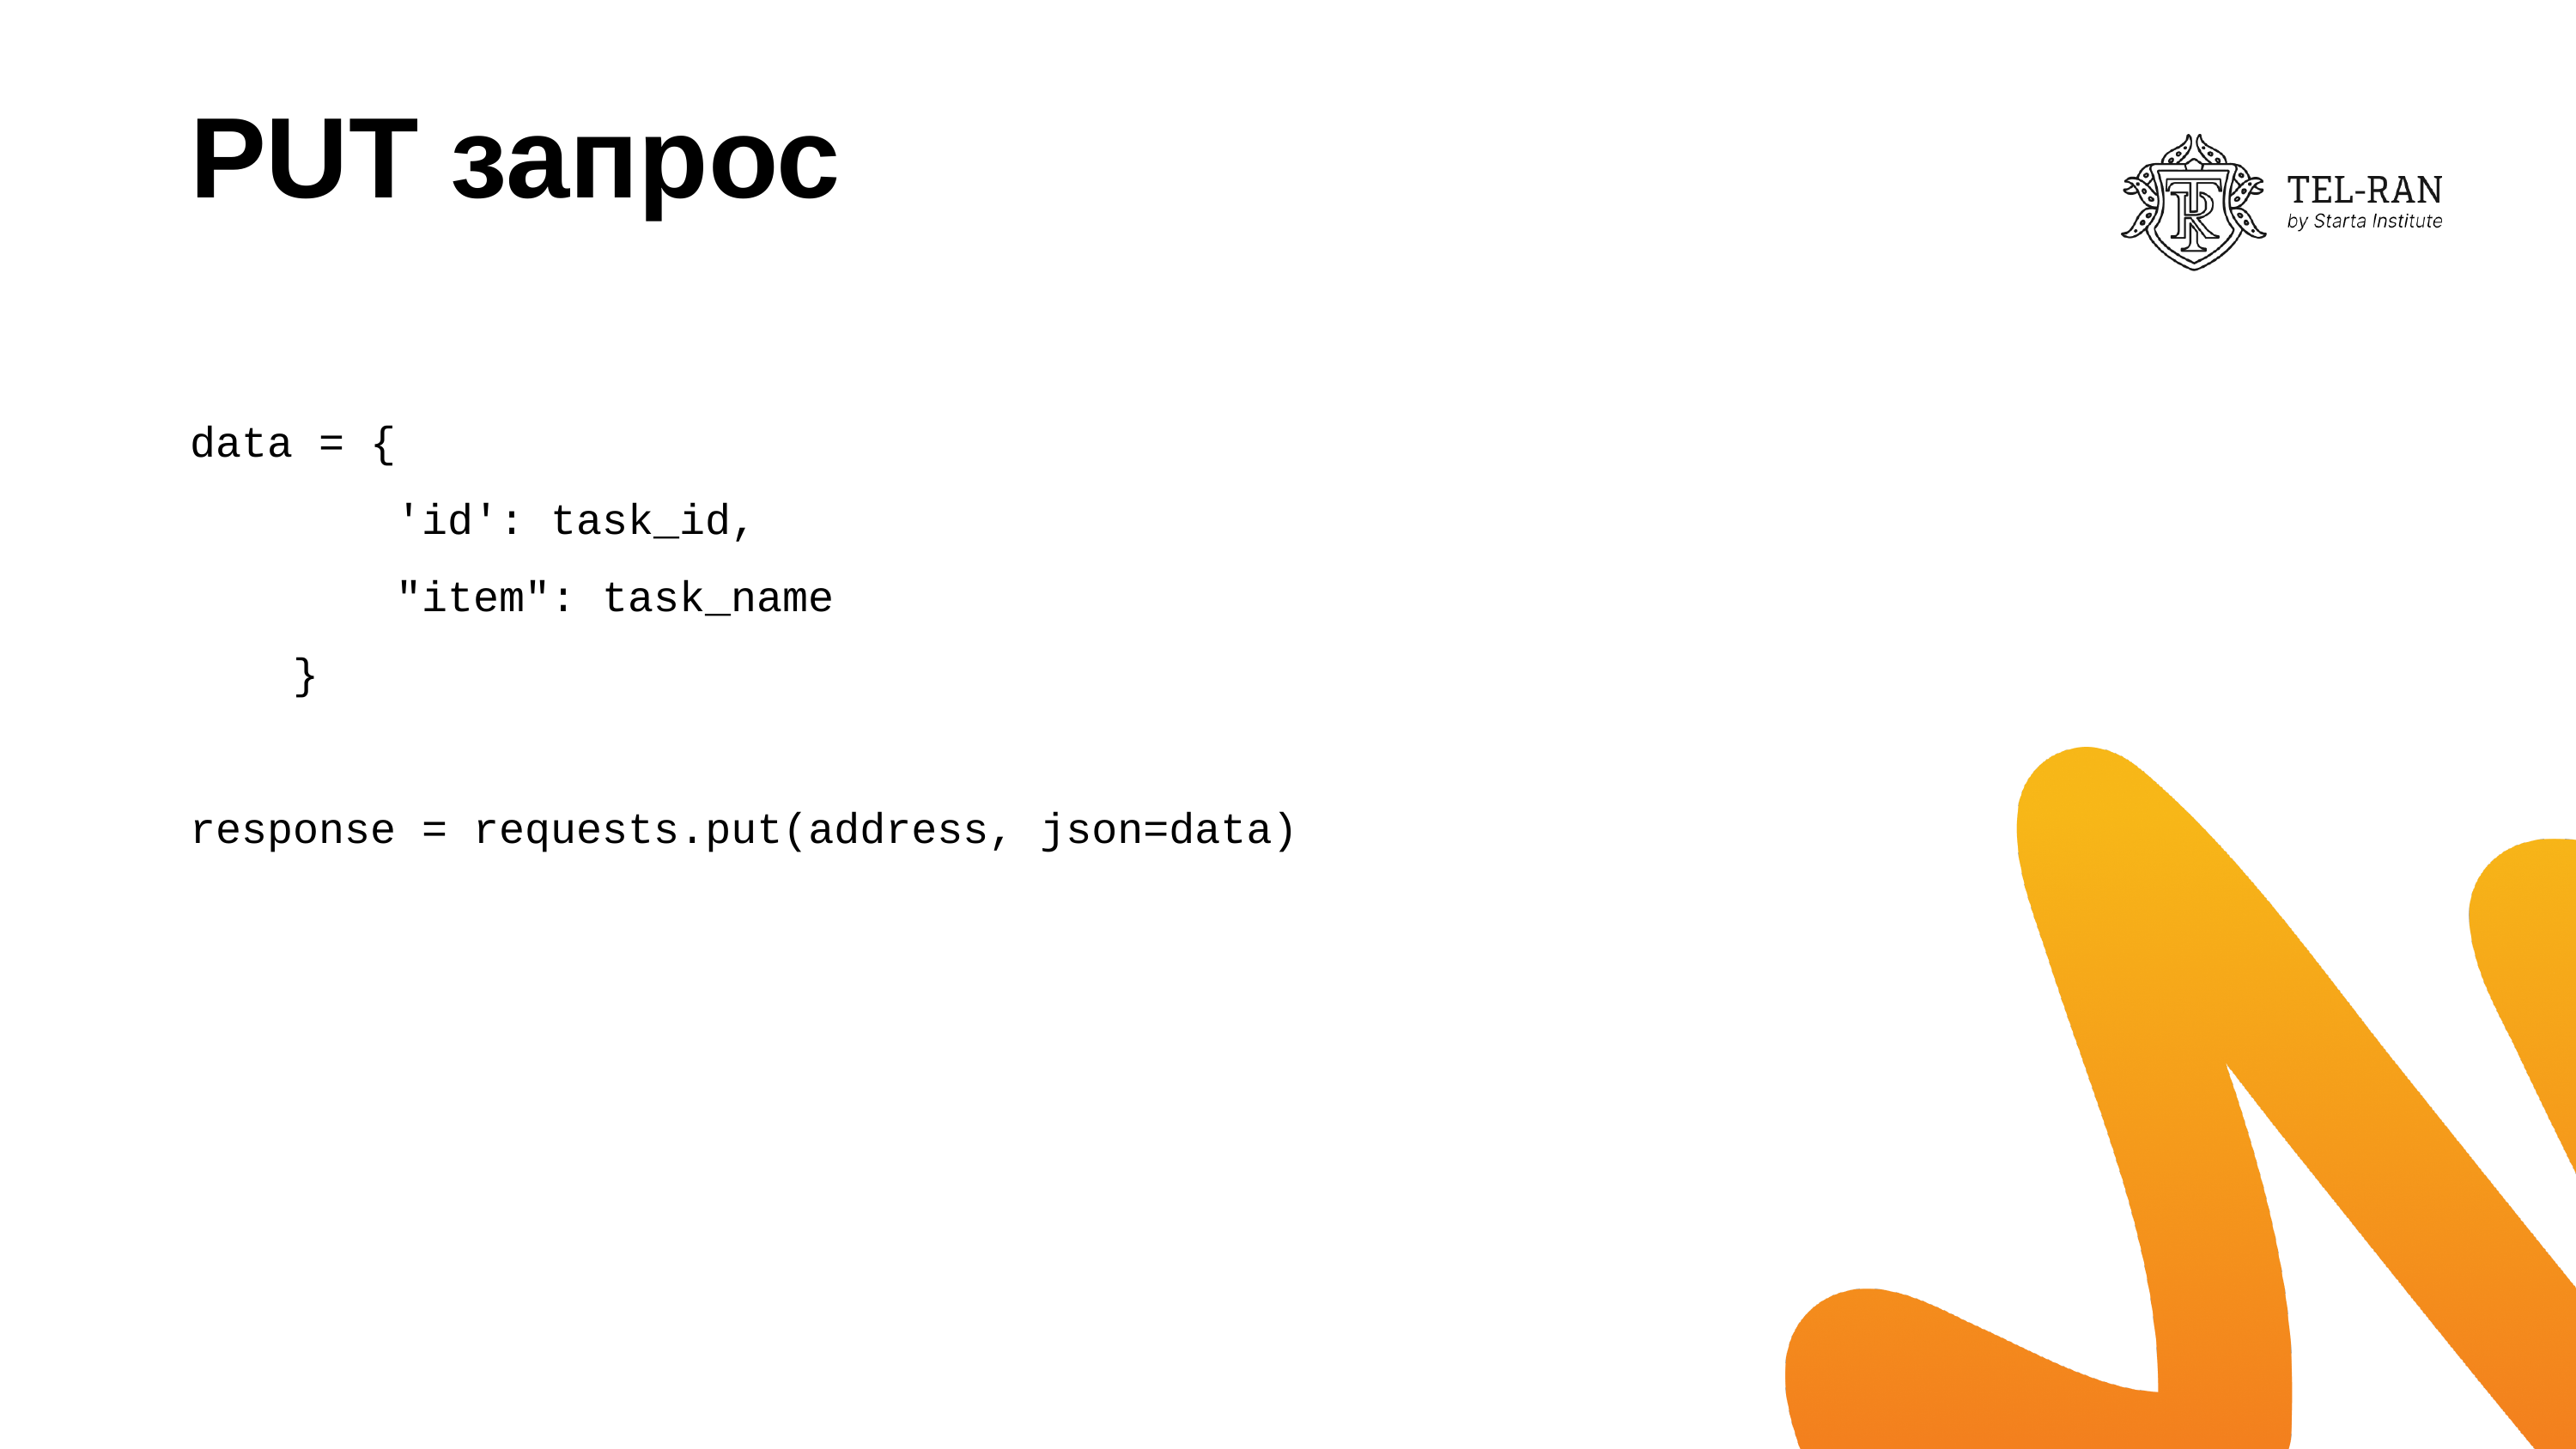

# PUT запрос
data = {
        'id': task_id,
        "item": task_name
    }

response = requests.put(address, json=data)